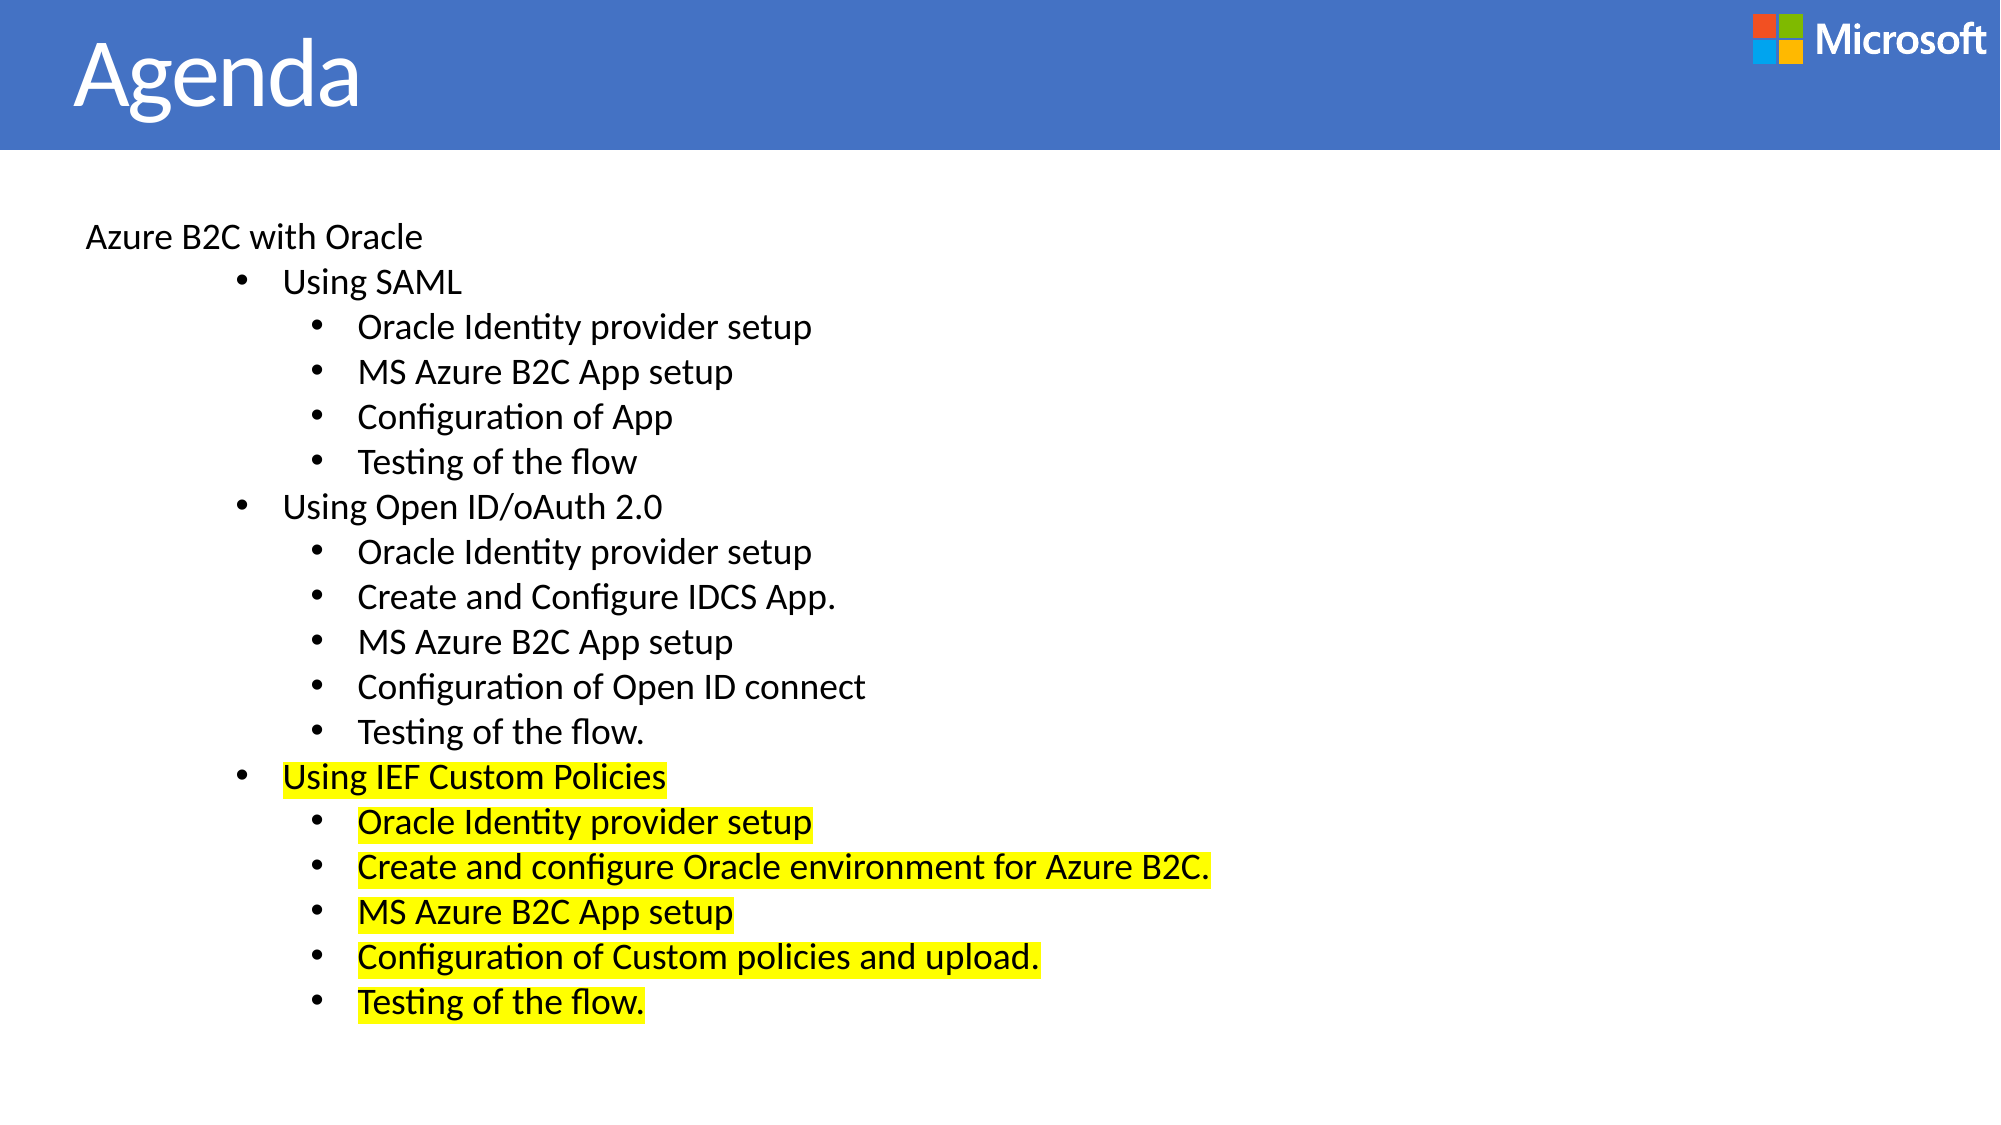

# Agenda
Azure B2C with Oracle
Using SAML
Oracle Identity provider setup
MS Azure B2C App setup
Configuration of App
Testing of the flow
Using Open ID/oAuth 2.0
Oracle Identity provider setup
Create and Configure IDCS App.
MS Azure B2C App setup
Configuration of Open ID connect
Testing of the flow.
Using IEF Custom Policies
Oracle Identity provider setup
Create and configure Oracle environment for Azure B2C.
MS Azure B2C App setup
Configuration of Custom policies and upload.
Testing of the flow.